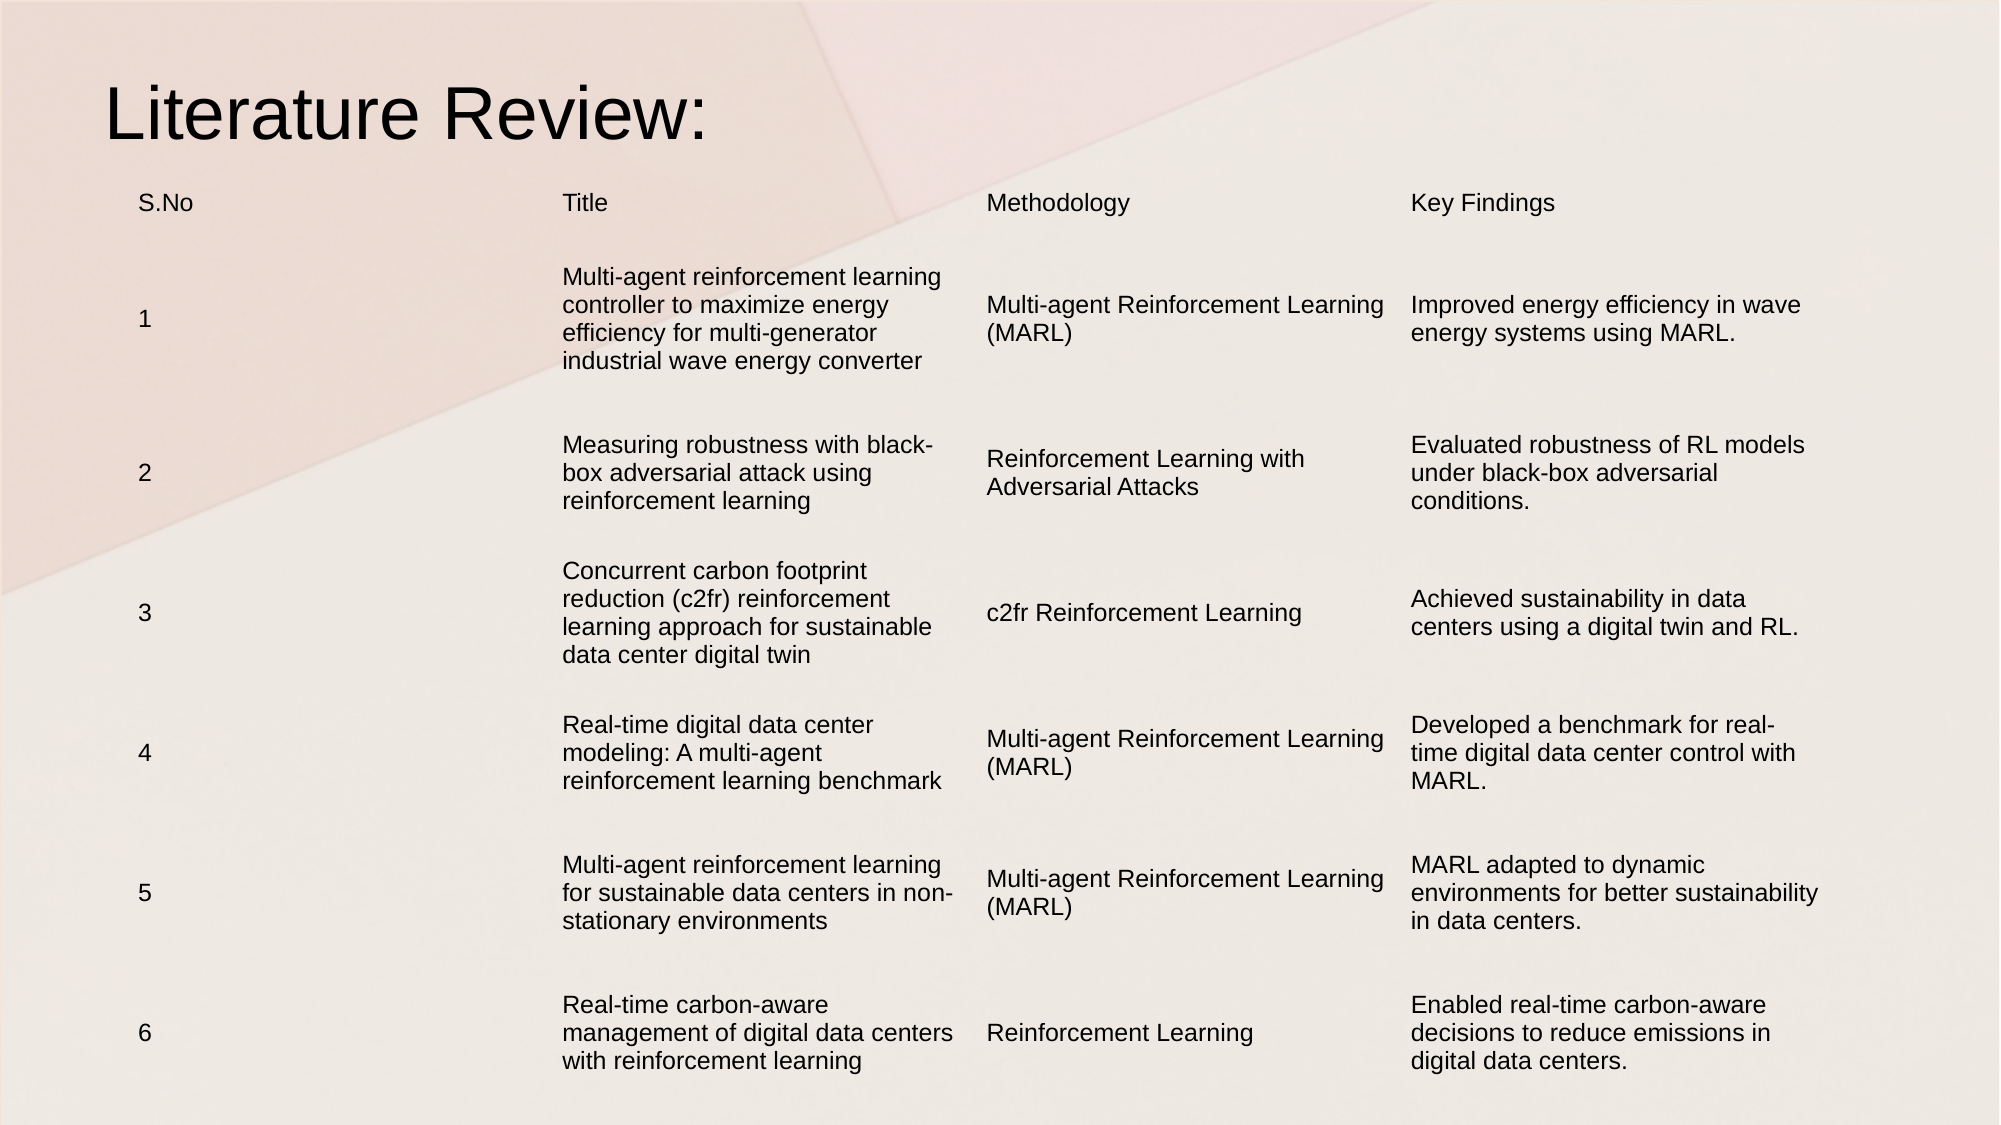

# Literature Review:
| S.No | Title | Methodology | Key Findings |
| --- | --- | --- | --- |
| 1 | Multi-agent reinforcement learning controller to maximize energy efficiency for multi-generator industrial wave energy converter | Multi-agent Reinforcement Learning (MARL) | Improved energy efficiency in wave energy systems using MARL. |
| 2 | Measuring robustness with black-box adversarial attack using reinforcement learning | Reinforcement Learning with Adversarial Attacks | Evaluated robustness of RL models under black-box adversarial conditions. |
| 3 | Concurrent carbon footprint reduction (c2fr) reinforcement learning approach for sustainable data center digital twin | c2fr Reinforcement Learning | Achieved sustainability in data centers using a digital twin and RL. |
| 4 | Real-time digital data center modeling: A multi-agent reinforcement learning benchmark | Multi-agent Reinforcement Learning (MARL) | Developed a benchmark for real-time digital data center control with MARL. |
| 5 | Multi-agent reinforcement learning for sustainable data centers in non-stationary environments | Multi-agent Reinforcement Learning (MARL) | MARL adapted to dynamic environments for better sustainability in data centers. |
| 6 | Real-time carbon-aware management of digital data centers with reinforcement learning | Reinforcement Learning | Enabled real-time carbon-aware decisions to reduce emissions in digital data centers. |